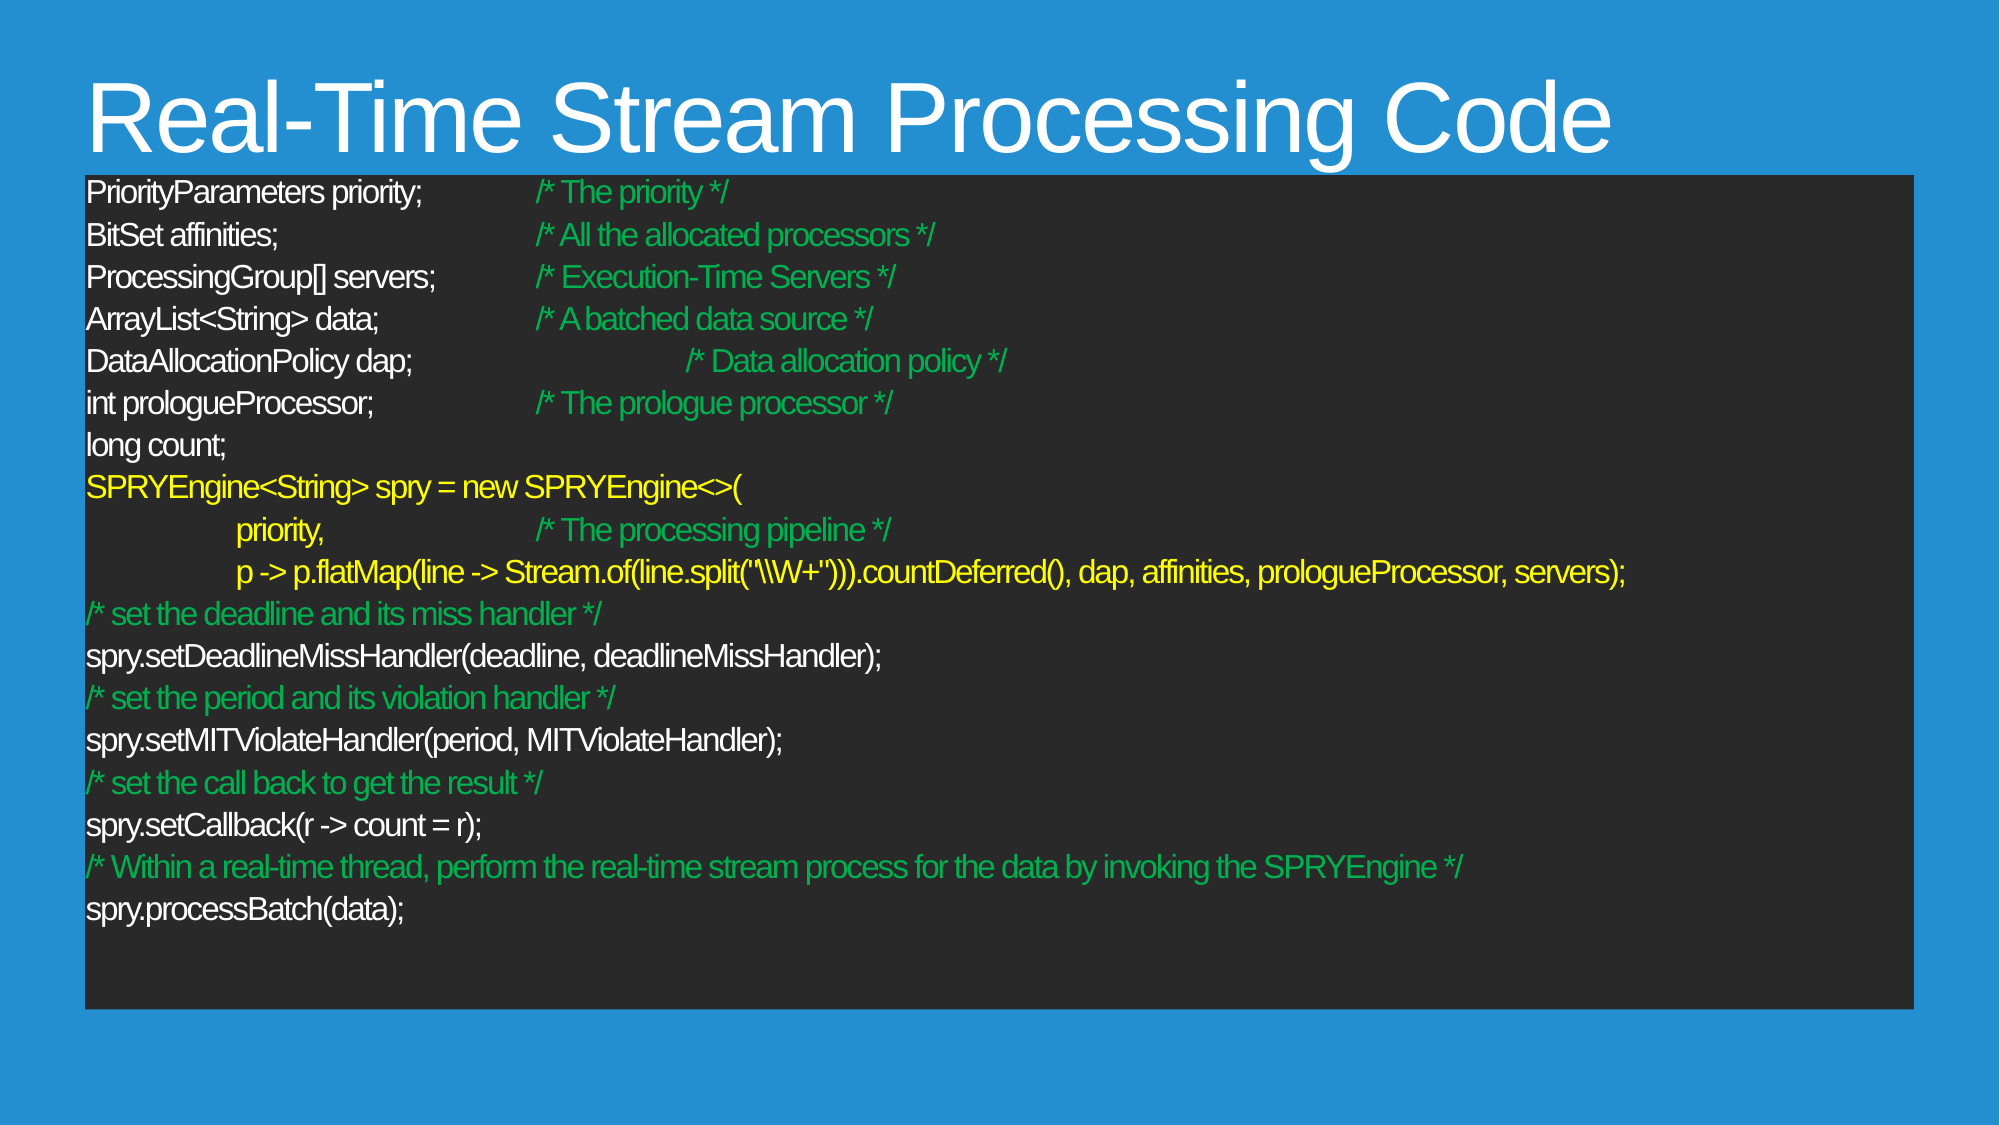

# Real-Time Stream Processing Code Example
PriorityParameters priority; 	/* The priority */
BitSet affinities; 		/* All the allocated processors */
ProcessingGroup[] servers; 	/* Execution-Time Servers */
ArrayList<String> data;		/* A batched data source */
DataAllocationPolicy dap;	 	/* Data allocation policy */
int prologueProcessor;		/* The prologue processor */
long count;
SPRYEngine<String> spry = new SPRYEngine<>(
	priority,		/* The processing pipeline */
	p -> p.flatMap(line -> Stream.of(line.split("\\W+"))).countDeferred(), dap, affinities, prologueProcessor, servers);
/* set the deadline and its miss handler */
spry.setDeadlineMissHandler(deadline, deadlineMissHandler);
/* set the period and its violation handler */
spry.setMITViolateHandler(period, MITViolateHandler);
/* set the call back to get the result */
spry.setCallback(r -> count = r);
/* Within a real-time thread, perform the real-time stream process for the data by invoking the SPRYEngine */
spry.processBatch(data);